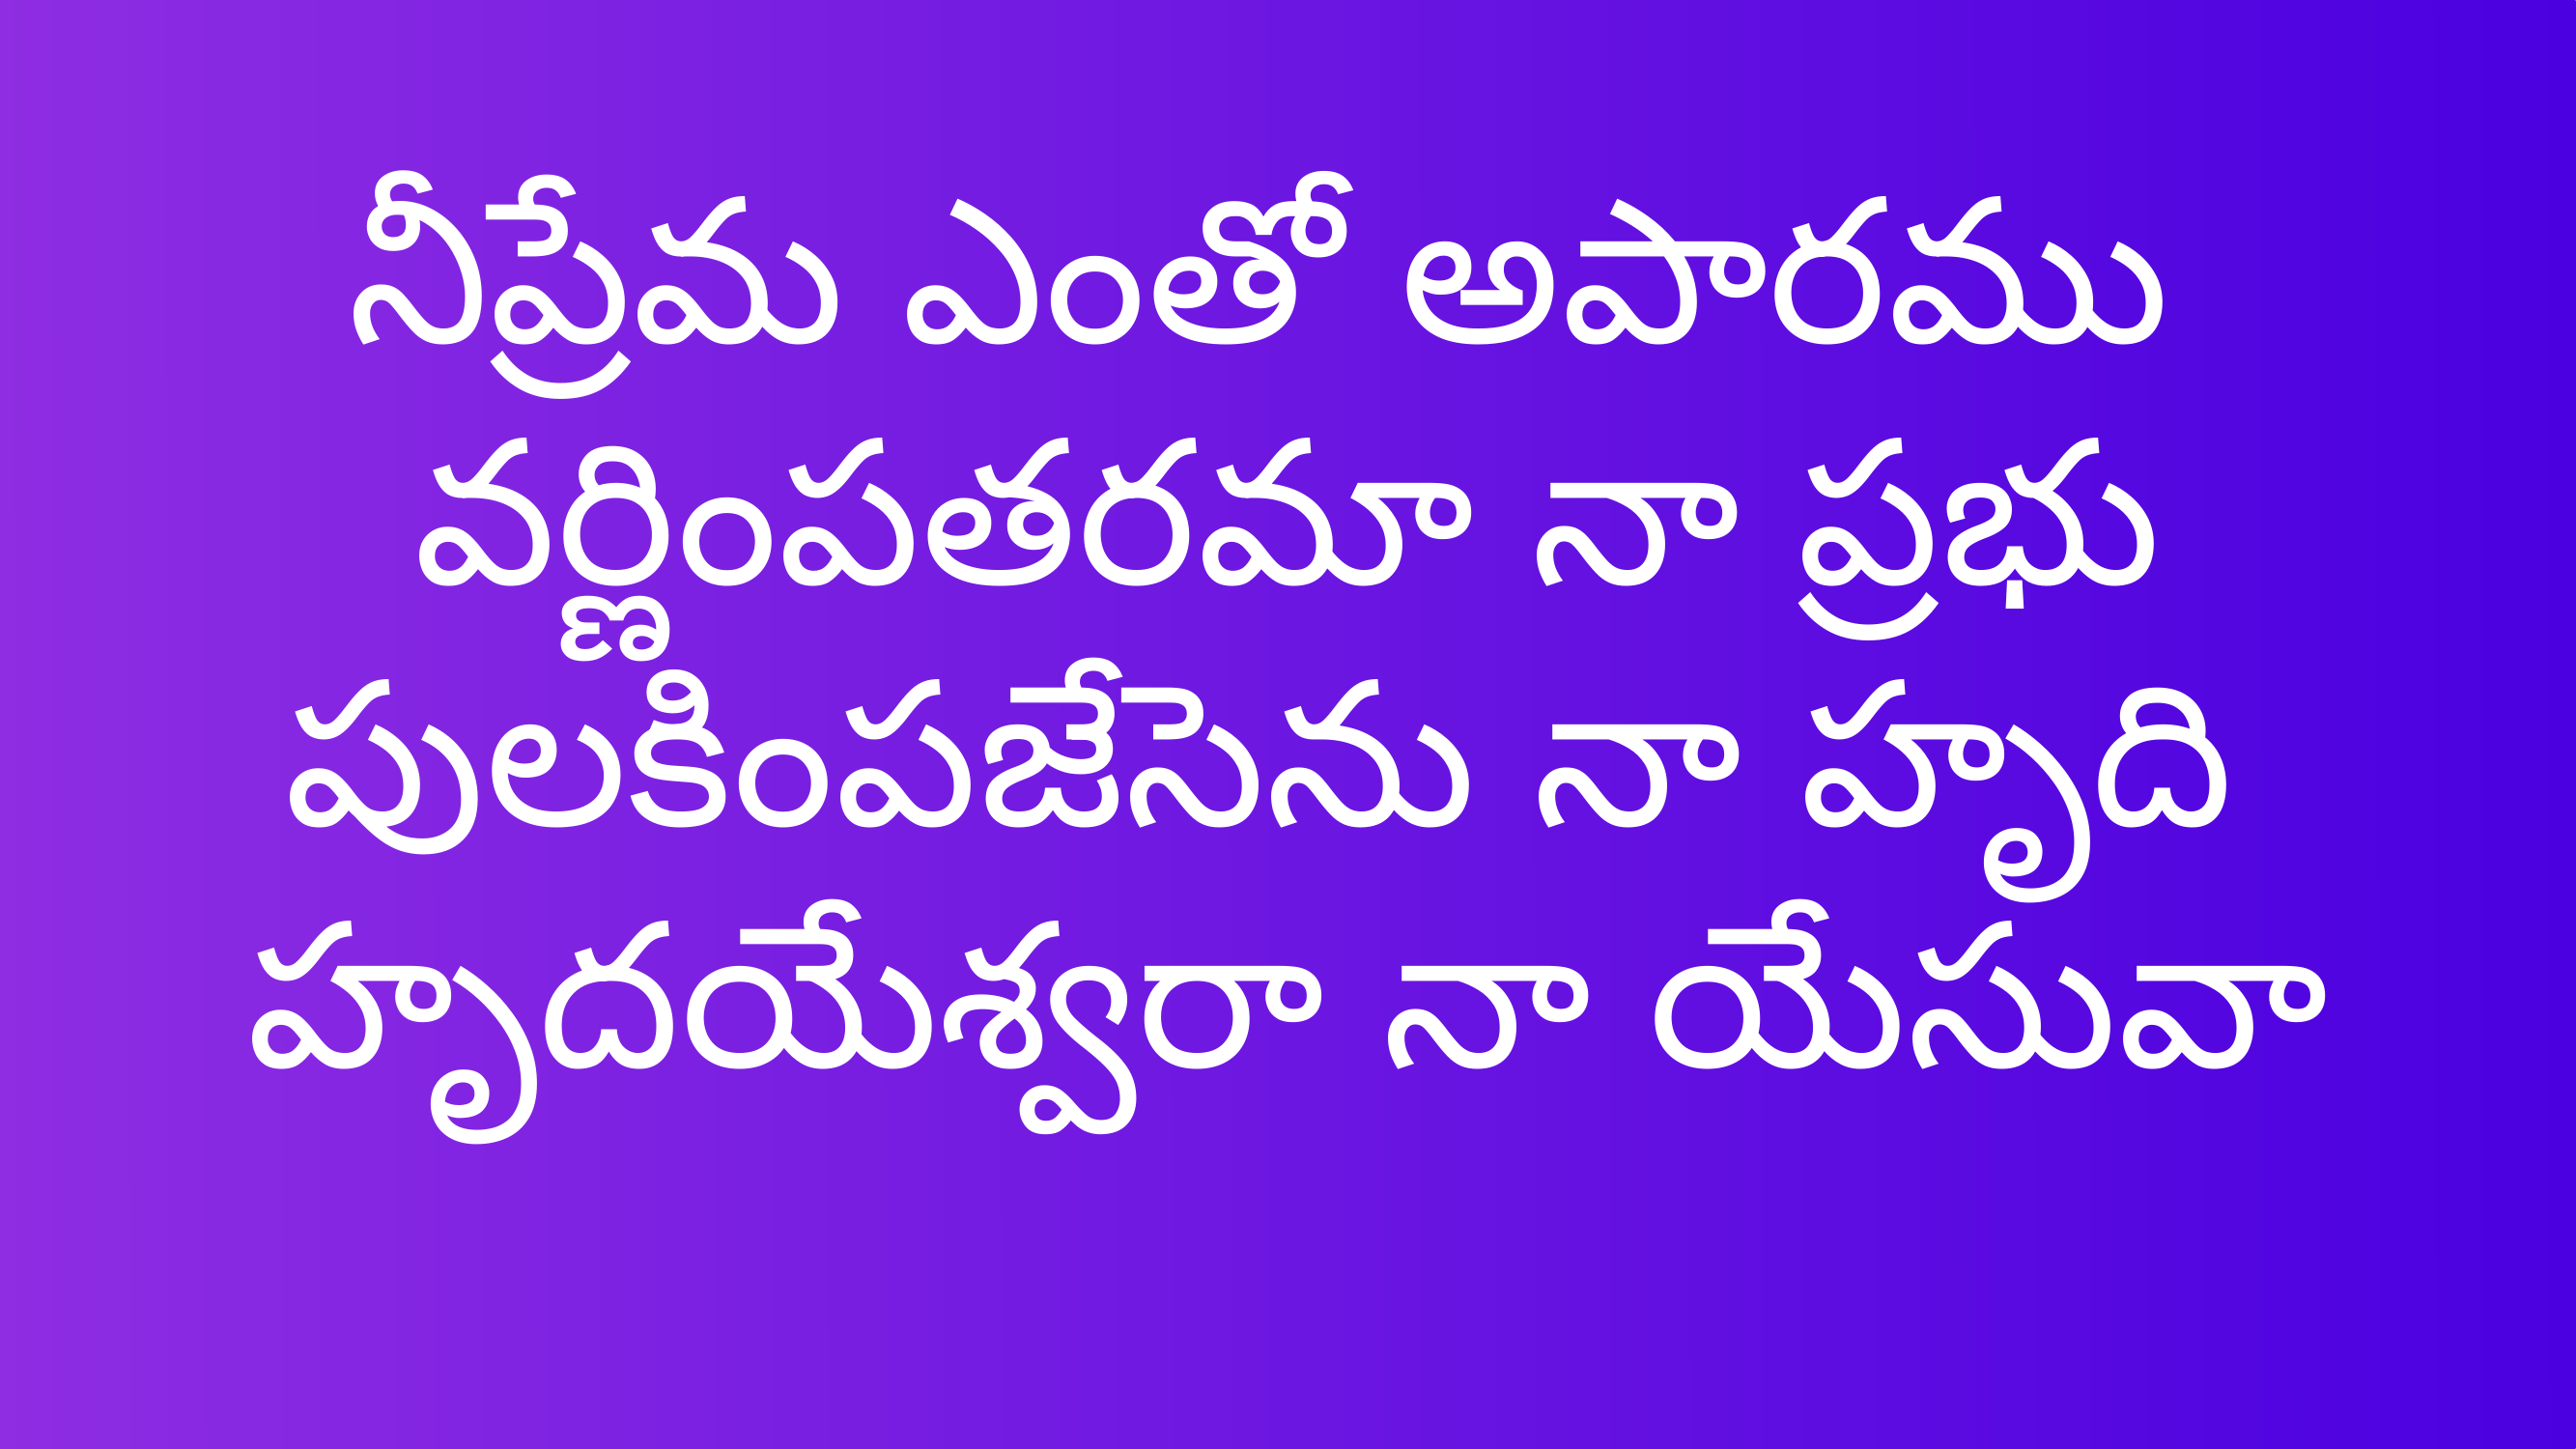

నీప్రేమ ఎంతో అపారము  వర్ణింపతరమా నా ప్రభు
పులకింపజేసెను నా హృది  హృదయేశ్వరా నా యేసువా